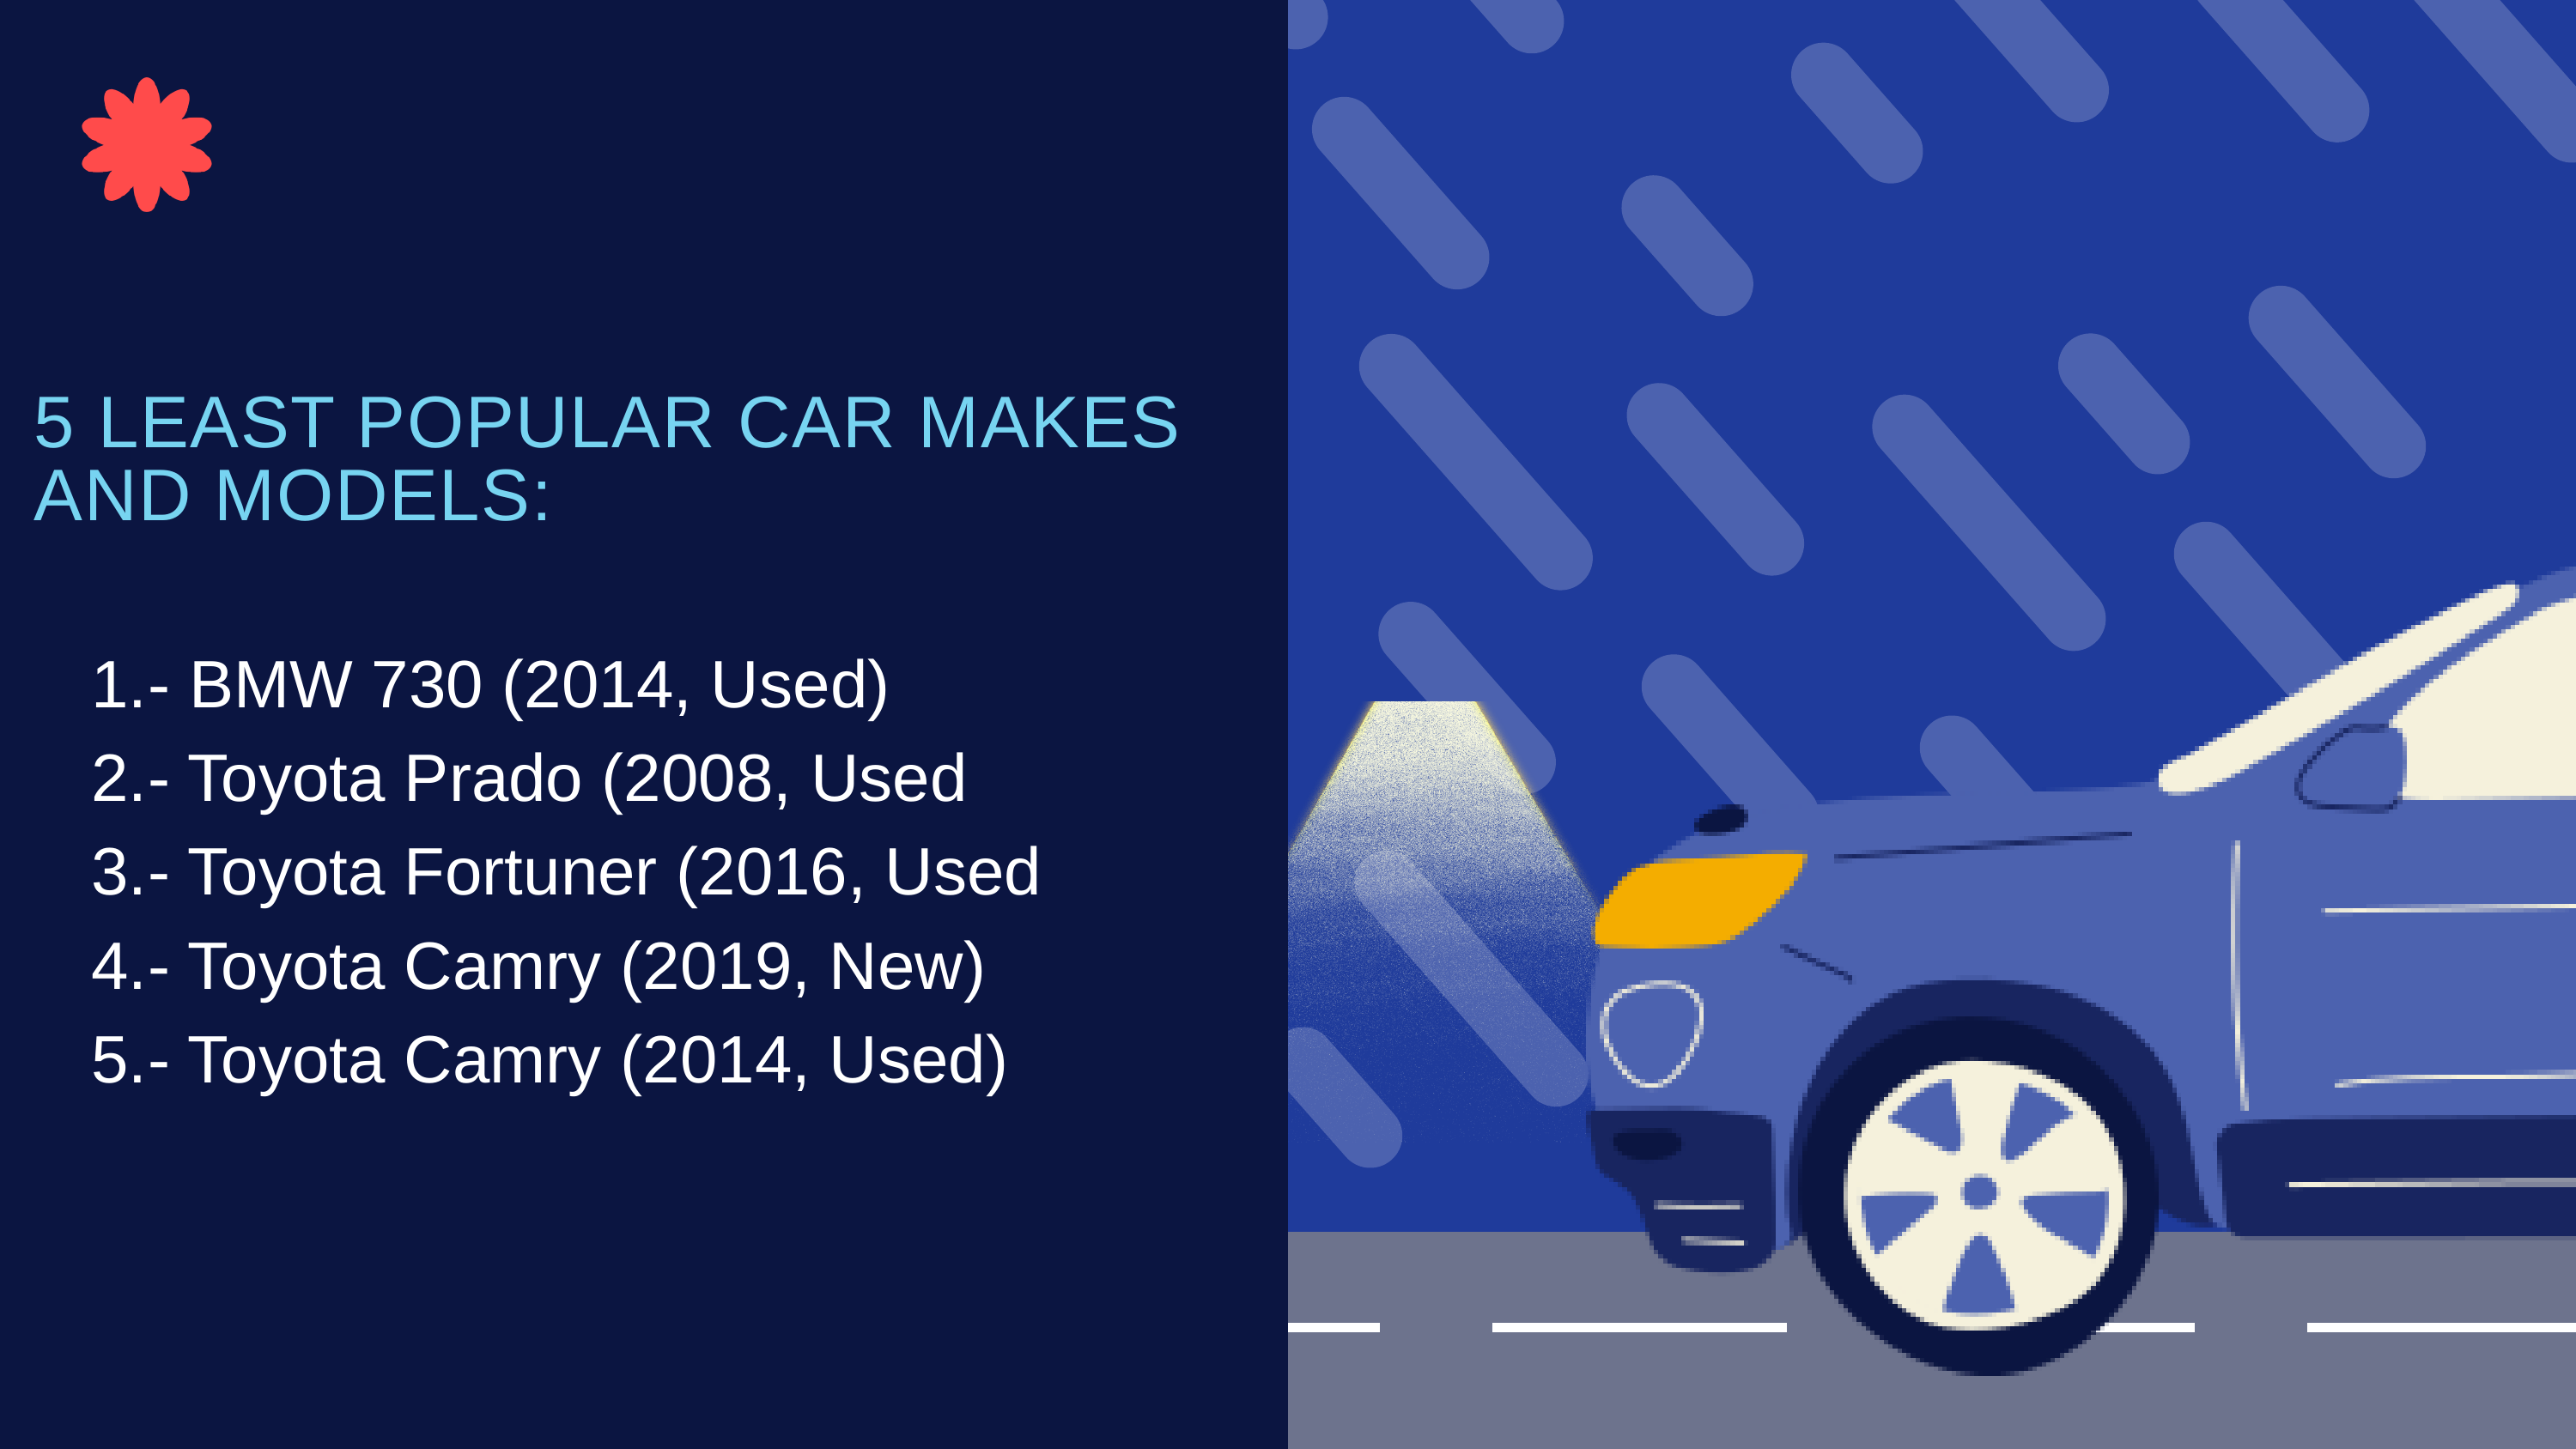

5 LEAST POPULAR CAR MAKES AND MODELS:

- BMW 730 (2014, Used)
- Toyota Prado (2008, Used
- Toyota Fortuner (2016, Used
- Toyota Camry (2019, New)
- Toyota Camry (2014, Used)